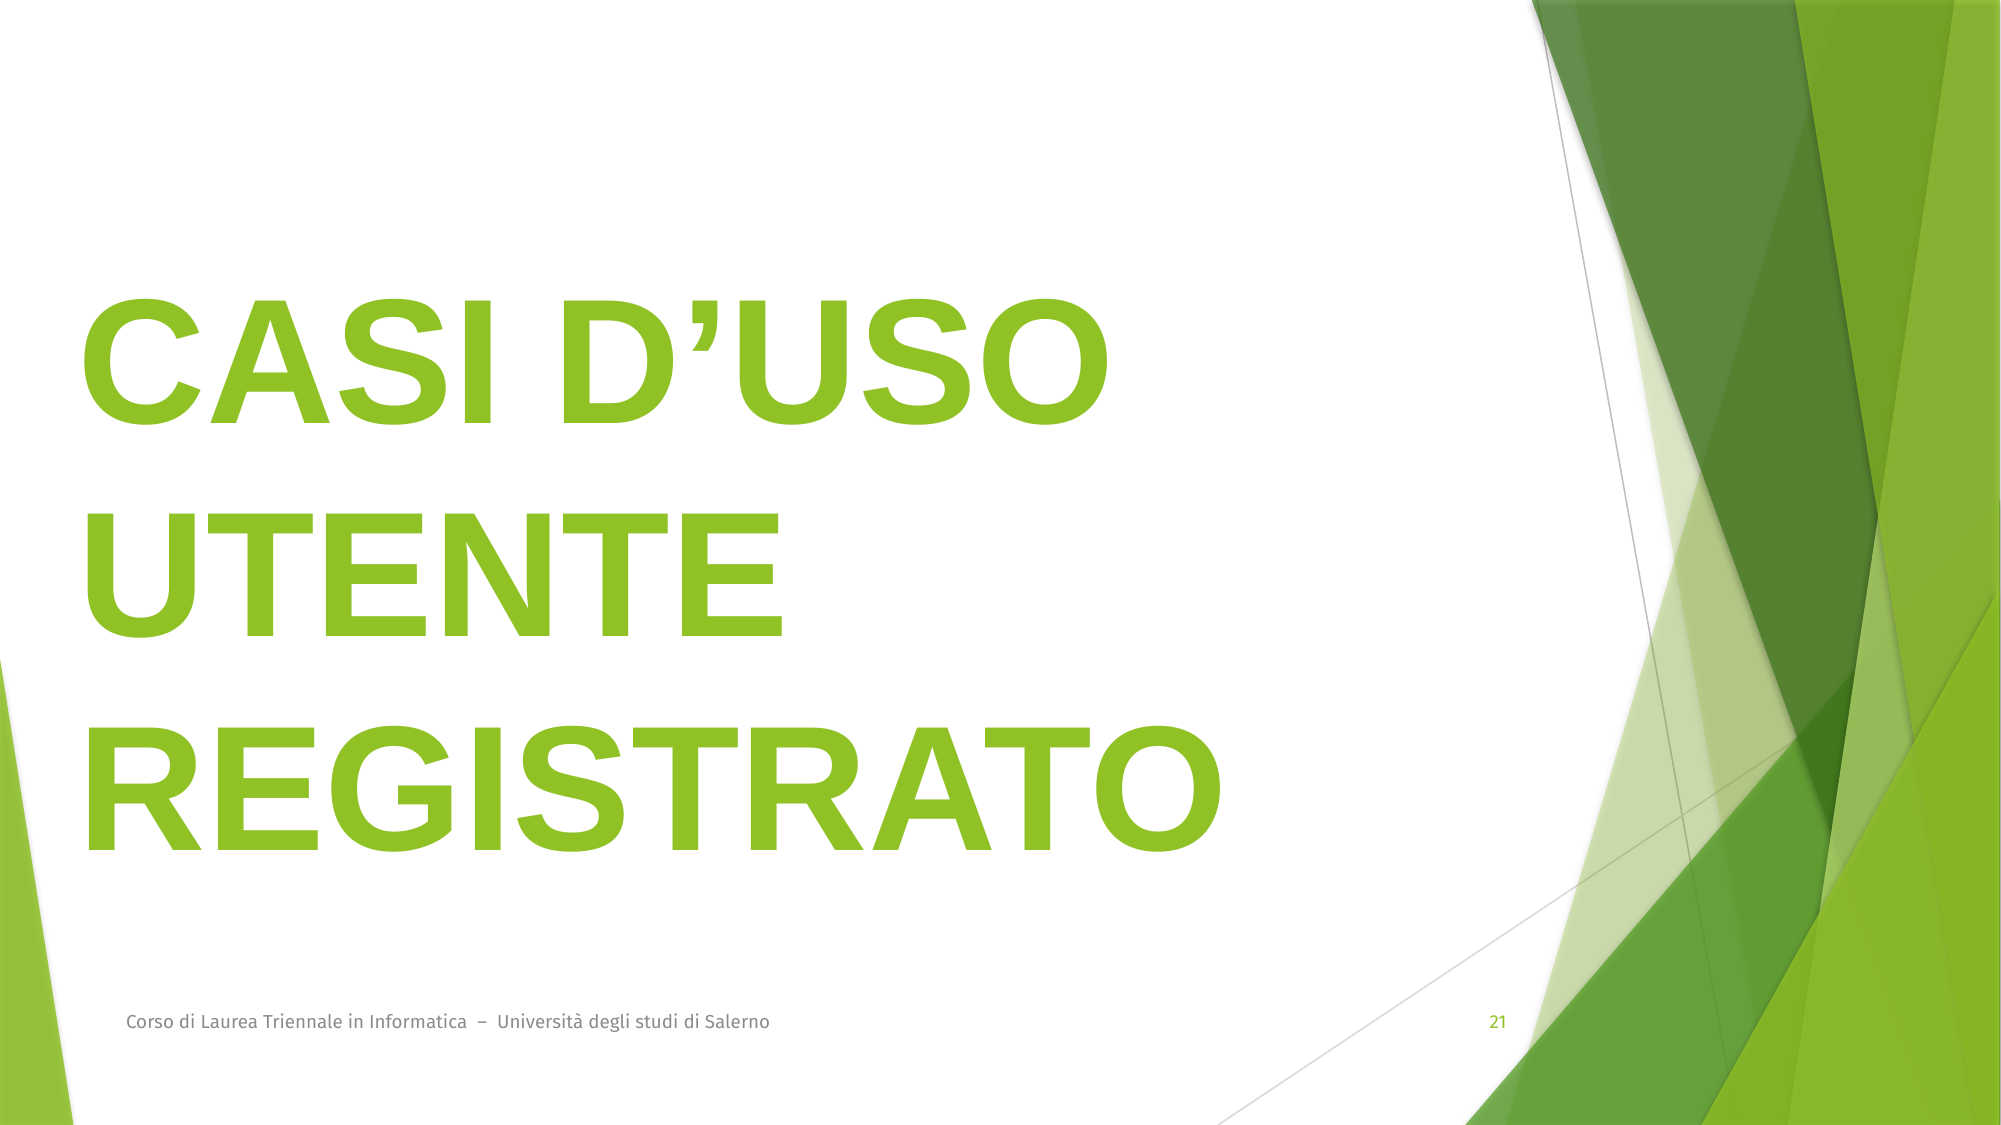

# CASI D’USO UTENTE REGISTRATO
Corso di Laurea Triennale in Informatica  –  Università degli studi di Salerno
21